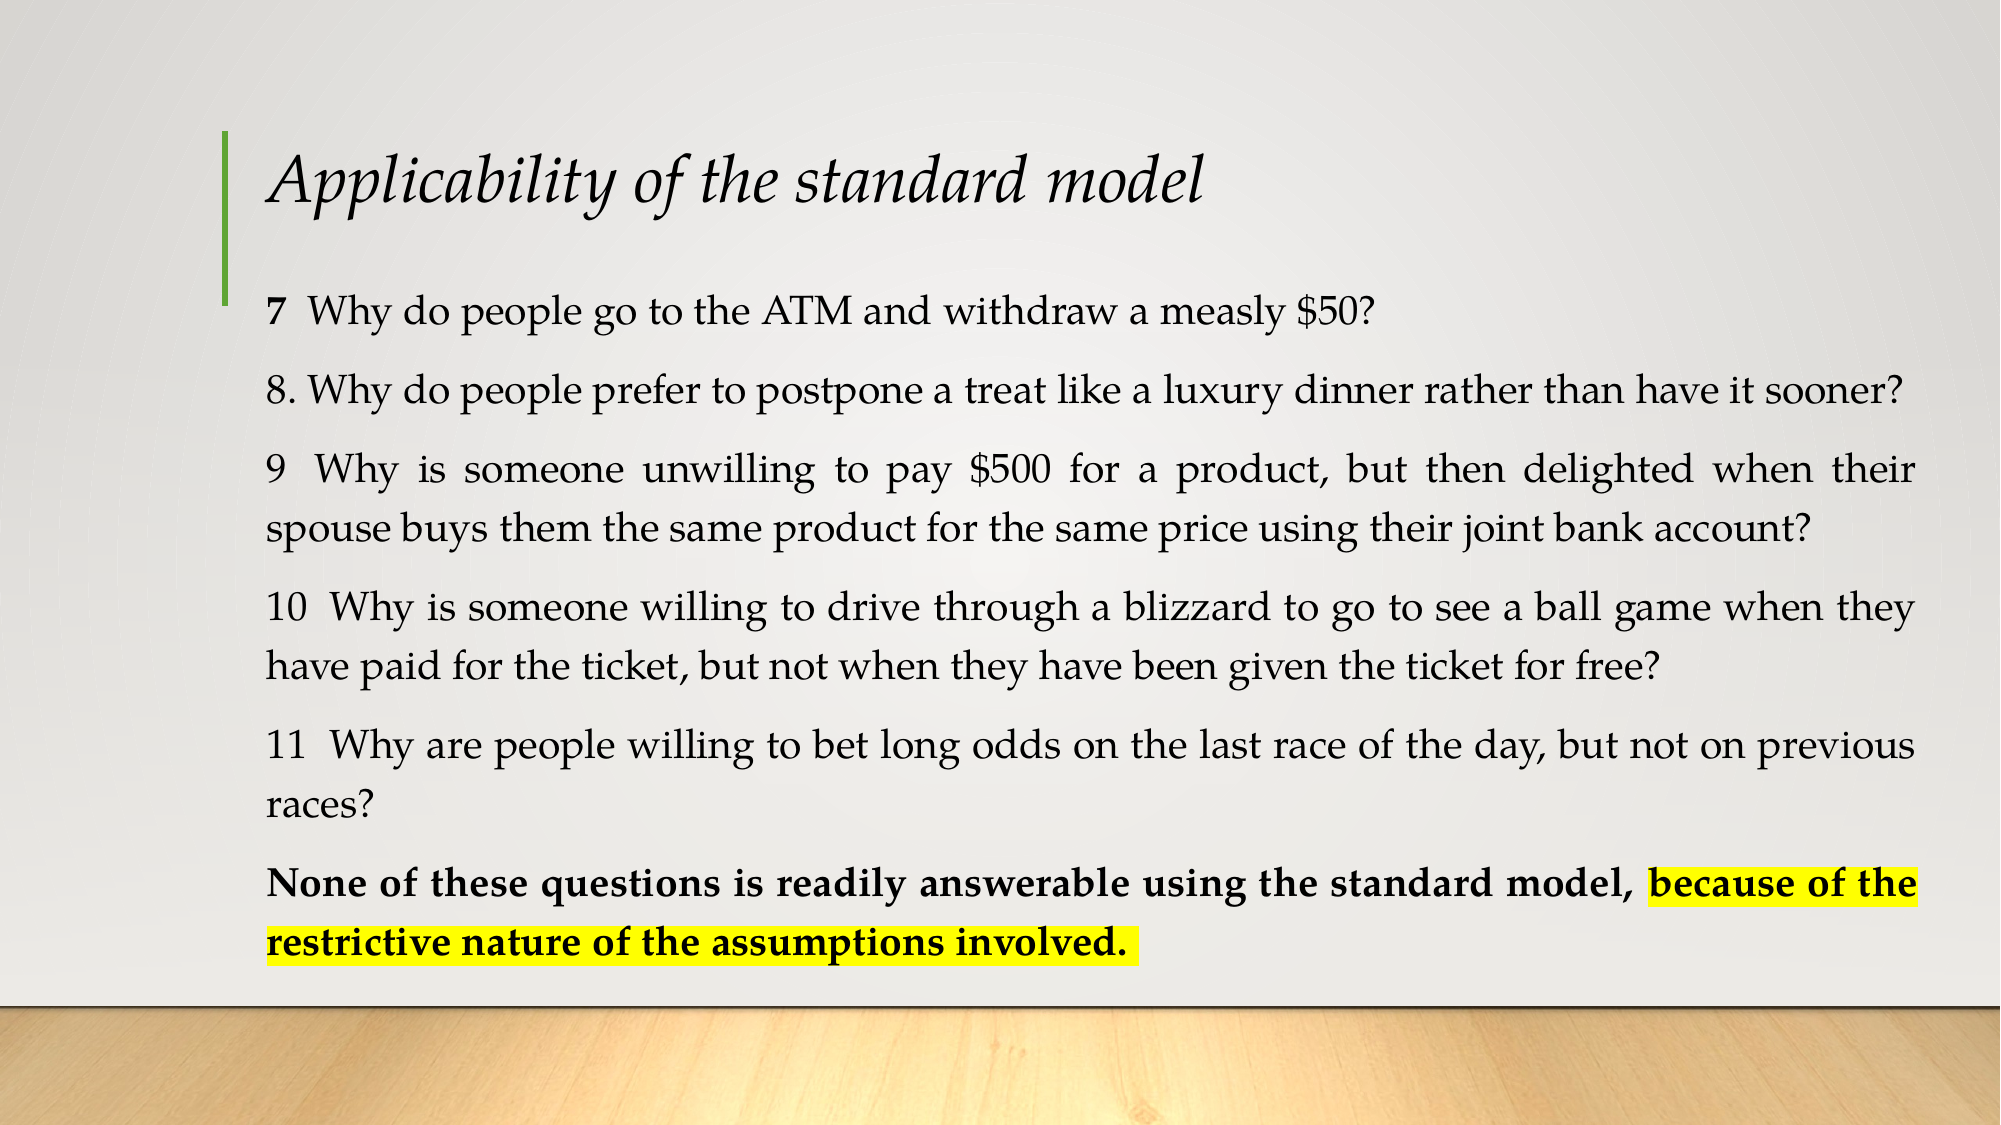

# Applicability of the standard model
7  Why do people go to the ATM and withdraw a measly $50?
8. Why do people prefer to postpone a treat like a luxury dinner rather than have it sooner?
9  Why is someone unwilling to pay $500 for a product, but then delighted when their spouse buys them the same product for the same price using their joint bank account?
10  Why is someone willing to drive through a blizzard to go to see a ball game when they have paid for the ticket, but not when they have been given the ticket for free?
11  Why are people willing to bet long odds on the last race of the day, but not on previous races?
None of these questions is readily answerable using the standard model, because of the restrictive nature of the assumptions involved.